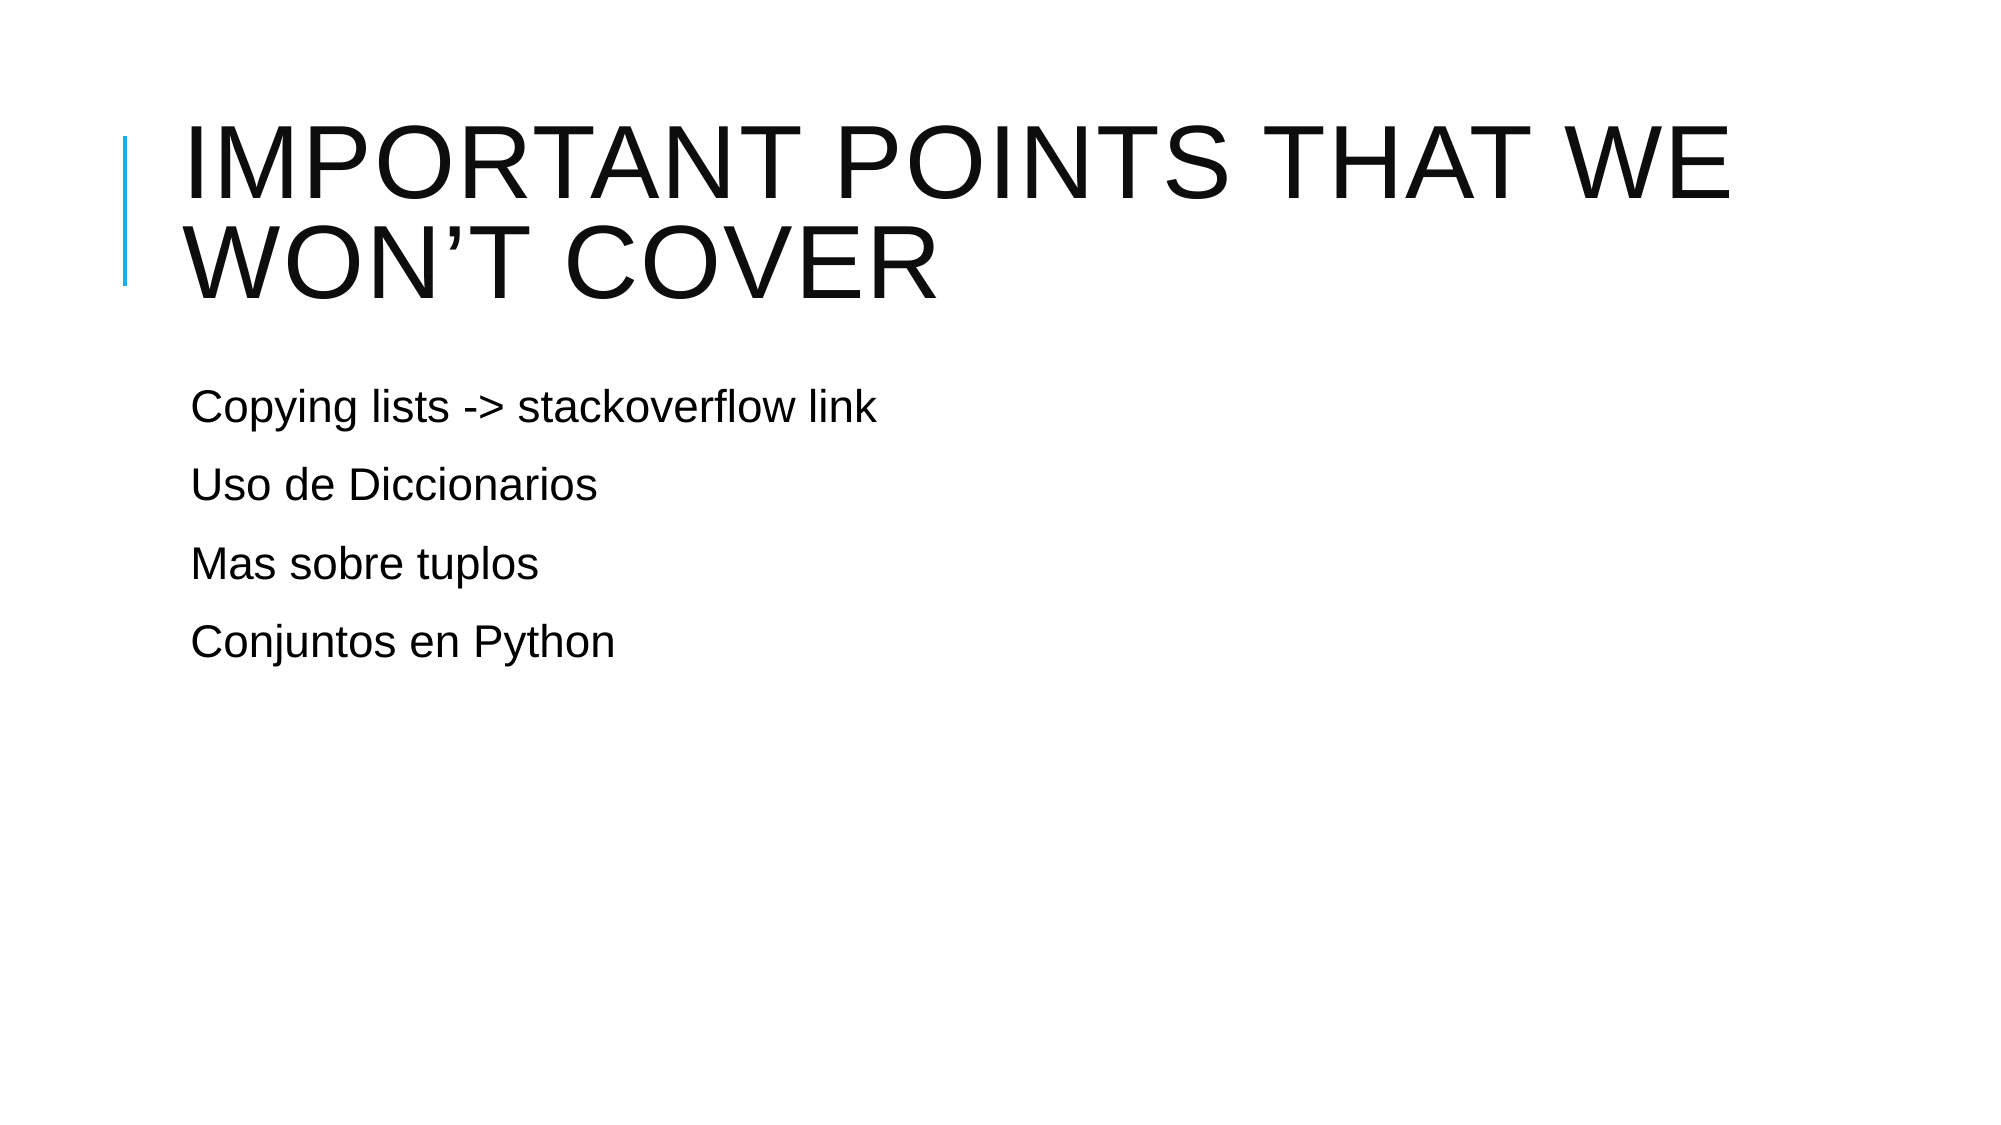

# Important points that we won’t Cover
Copying lists -> stackoverflow link
Uso de Diccionarios
Mas sobre tuplos
Conjuntos en Python